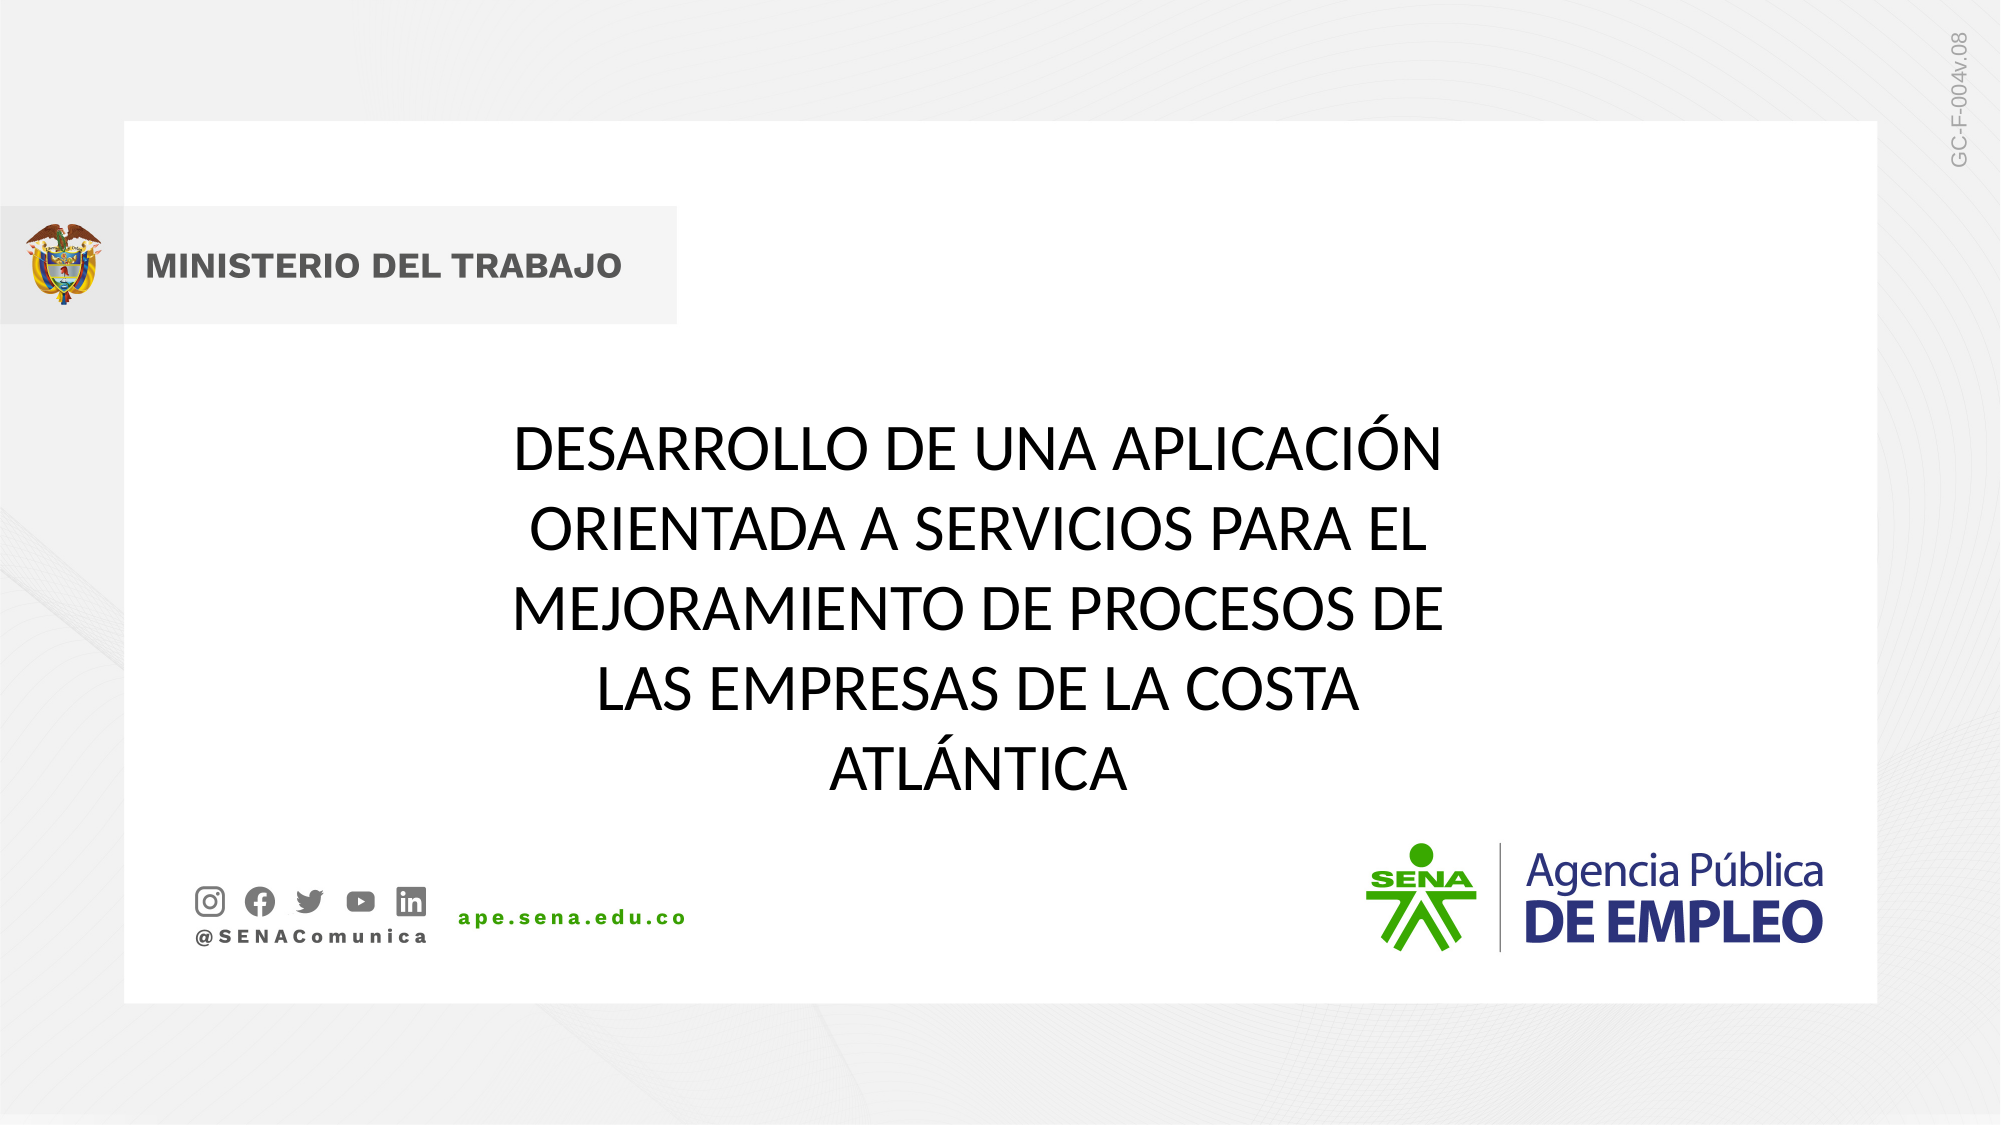

GC-F-004v.08
DESARROLLO DE UNA APLICACIÓN ORIENTADA A SERVICIOS PARA EL MEJORAMIENTO DE PROCESOS DE LAS EMPRESAS DE LA COSTA ATLÁNTICA